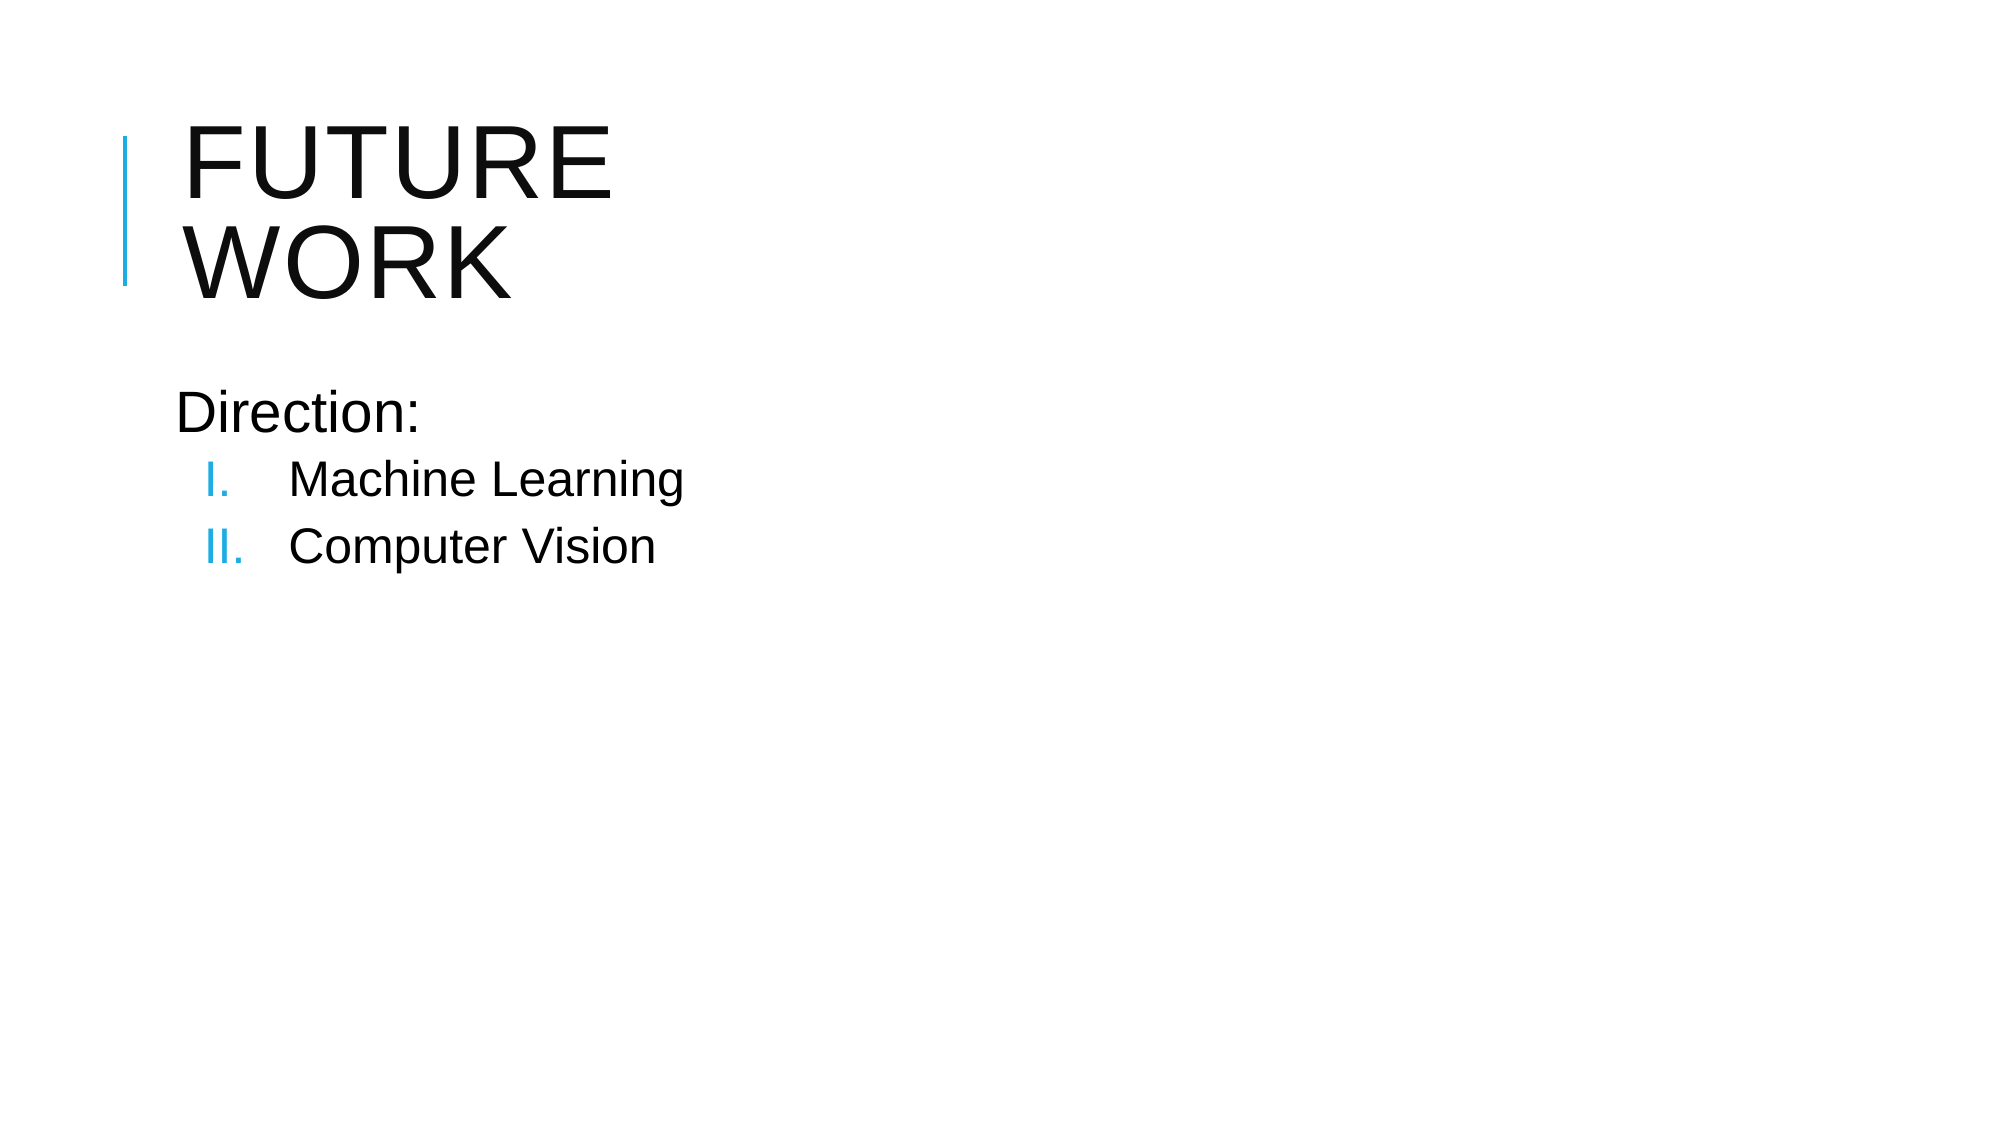

# Future Work
Direction:
Machine Learning
Computer Vision